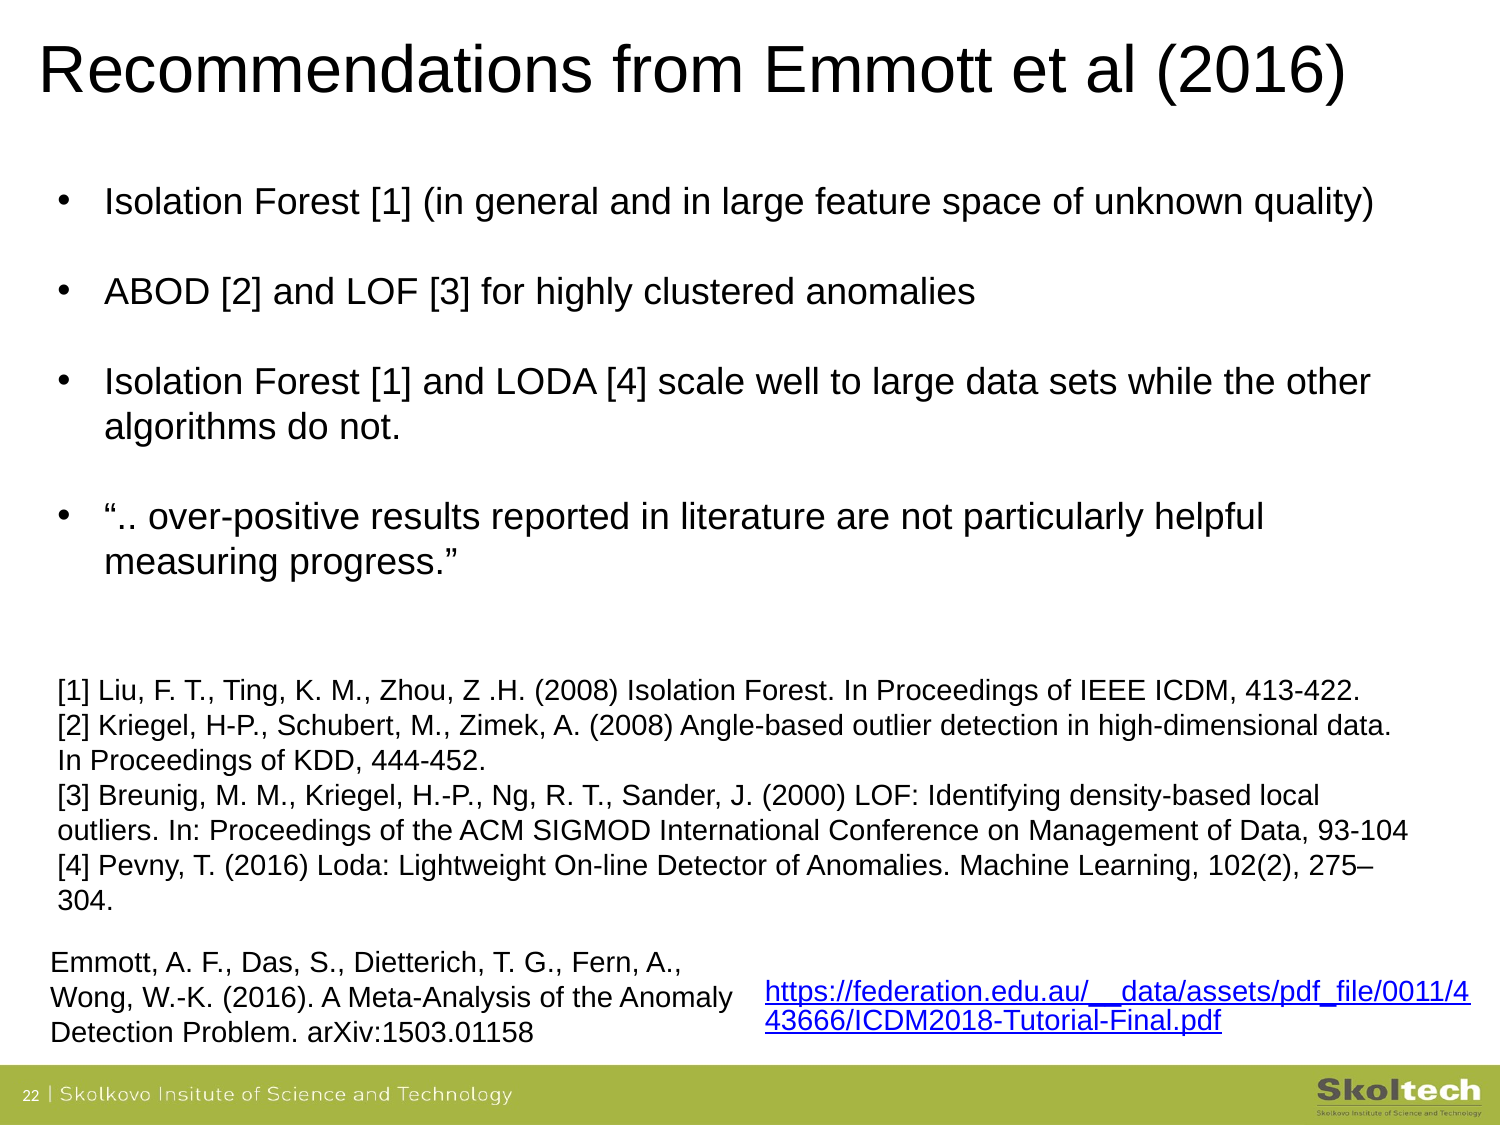

Recommendations from Emmott et al (2016)
Isolation Forest [1] (in general and in large feature space of unknown quality)

ABOD [2] and LOF [3] for highly clustered anomalies

Isolation Forest [1] and LODA [4] scale well to large data sets while the other algorithms do not.

“.. over-positive results reported in literature are not particularly helpful measuring progress.”

[1] Liu, F. T., Ting, K. M., Zhou, Z .H. (2008) Isolation Forest. In Proceedings of IEEE ICDM, 413-422.
[2] Kriegel, H-P., Schubert, M., Zimek, A. (2008) Angle-based outlier detection in high-dimensional data. In Proceedings of KDD, 444-452.
[3] Breunig, M. M., Kriegel, H.-P., Ng, R. T., Sander, J. (2000) LOF: Identifying density-based local outliers. In: Proceedings of the ACM SIGMOD International Conference on Management of Data, 93-104
[4] Pevny, T. (2016) Loda: Lightweight On-line Detector of Anomalies. Machine Learning, 102(2), 275–304.

Emmott, A. F., Das, S., Dietterich, T. G., Fern, A., Wong, W.-K. (2016). A Meta-Analysis of the Anomaly Detection Problem. arXiv:1503.01158
https://federation.edu.au/__data/assets/pdf_file/0011/443666/ICDM2018-Tutorial-Final.pdf